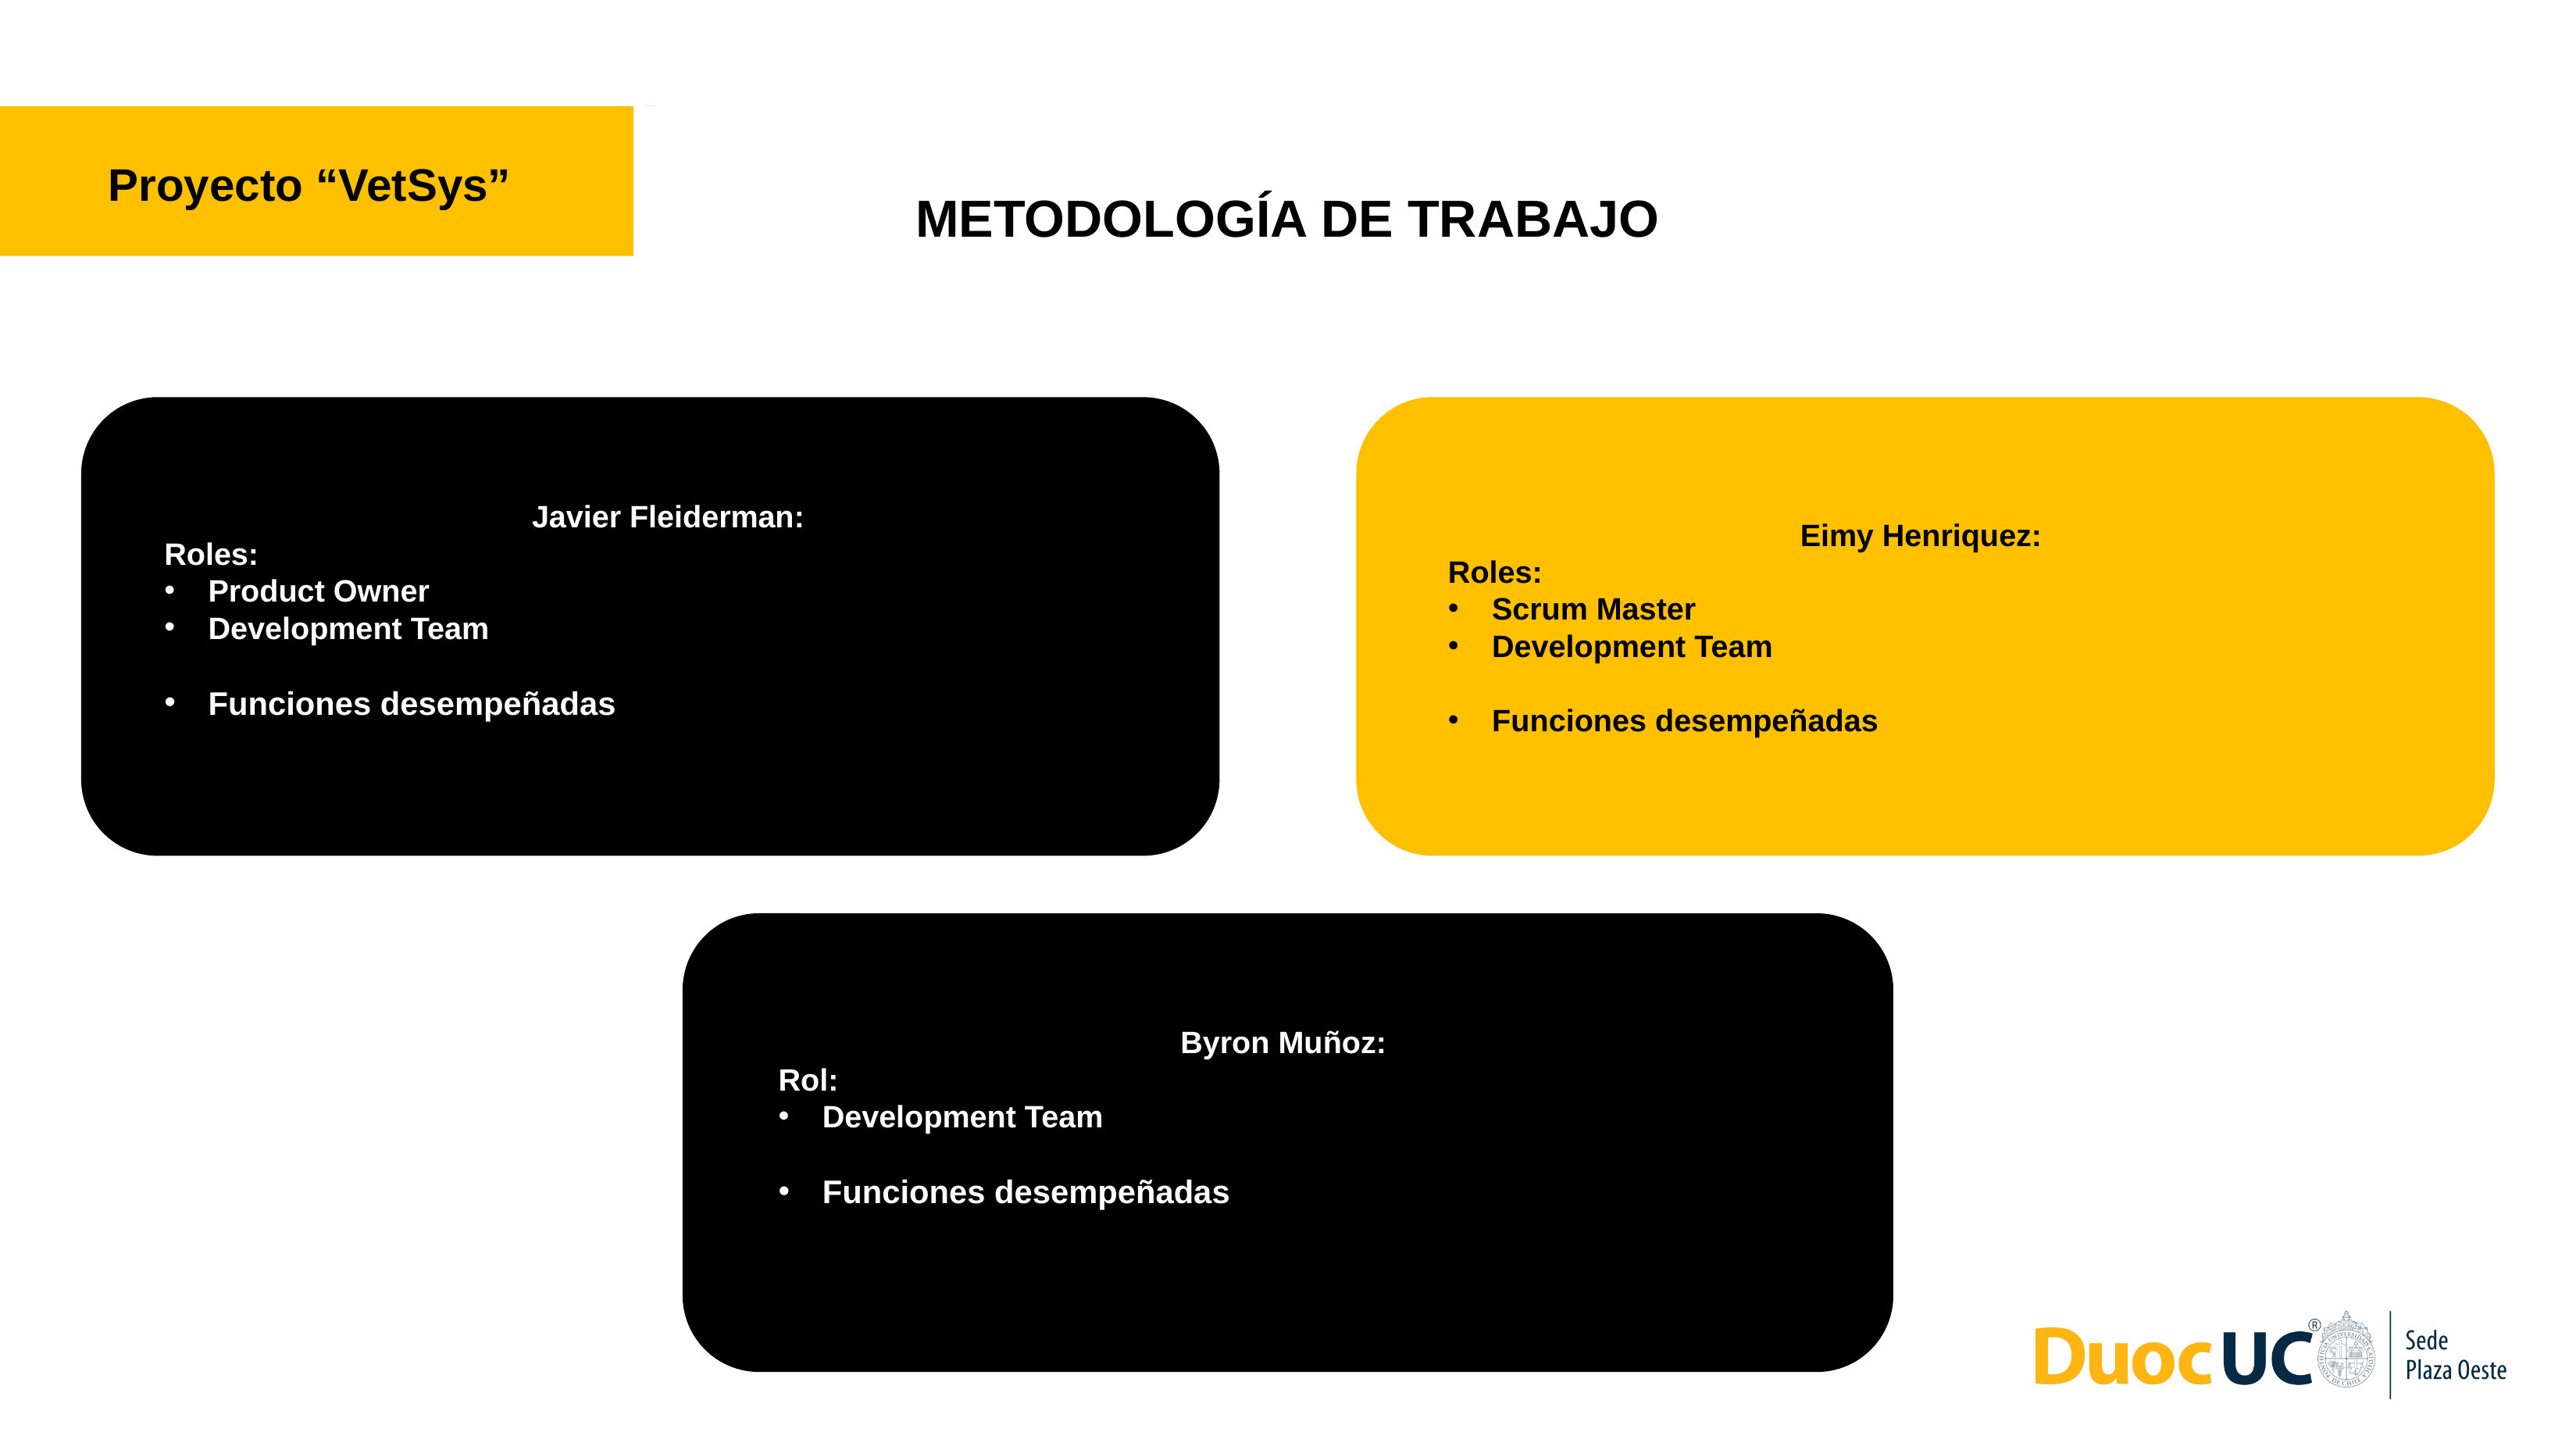

Proyecto “VetSys”
METODOLOGÍA DE TRABAJO

Javier Fleiderman:
Roles:
Product Owner
Development Team

Funciones desempeñadas
Funciones desempeñadas:

Eimy Henriquez:
Roles:
Scrum Master
Development Team

Funciones desempeñadas

Byron Muñoz:
Rol:
Development Team

Funciones desempeñadas